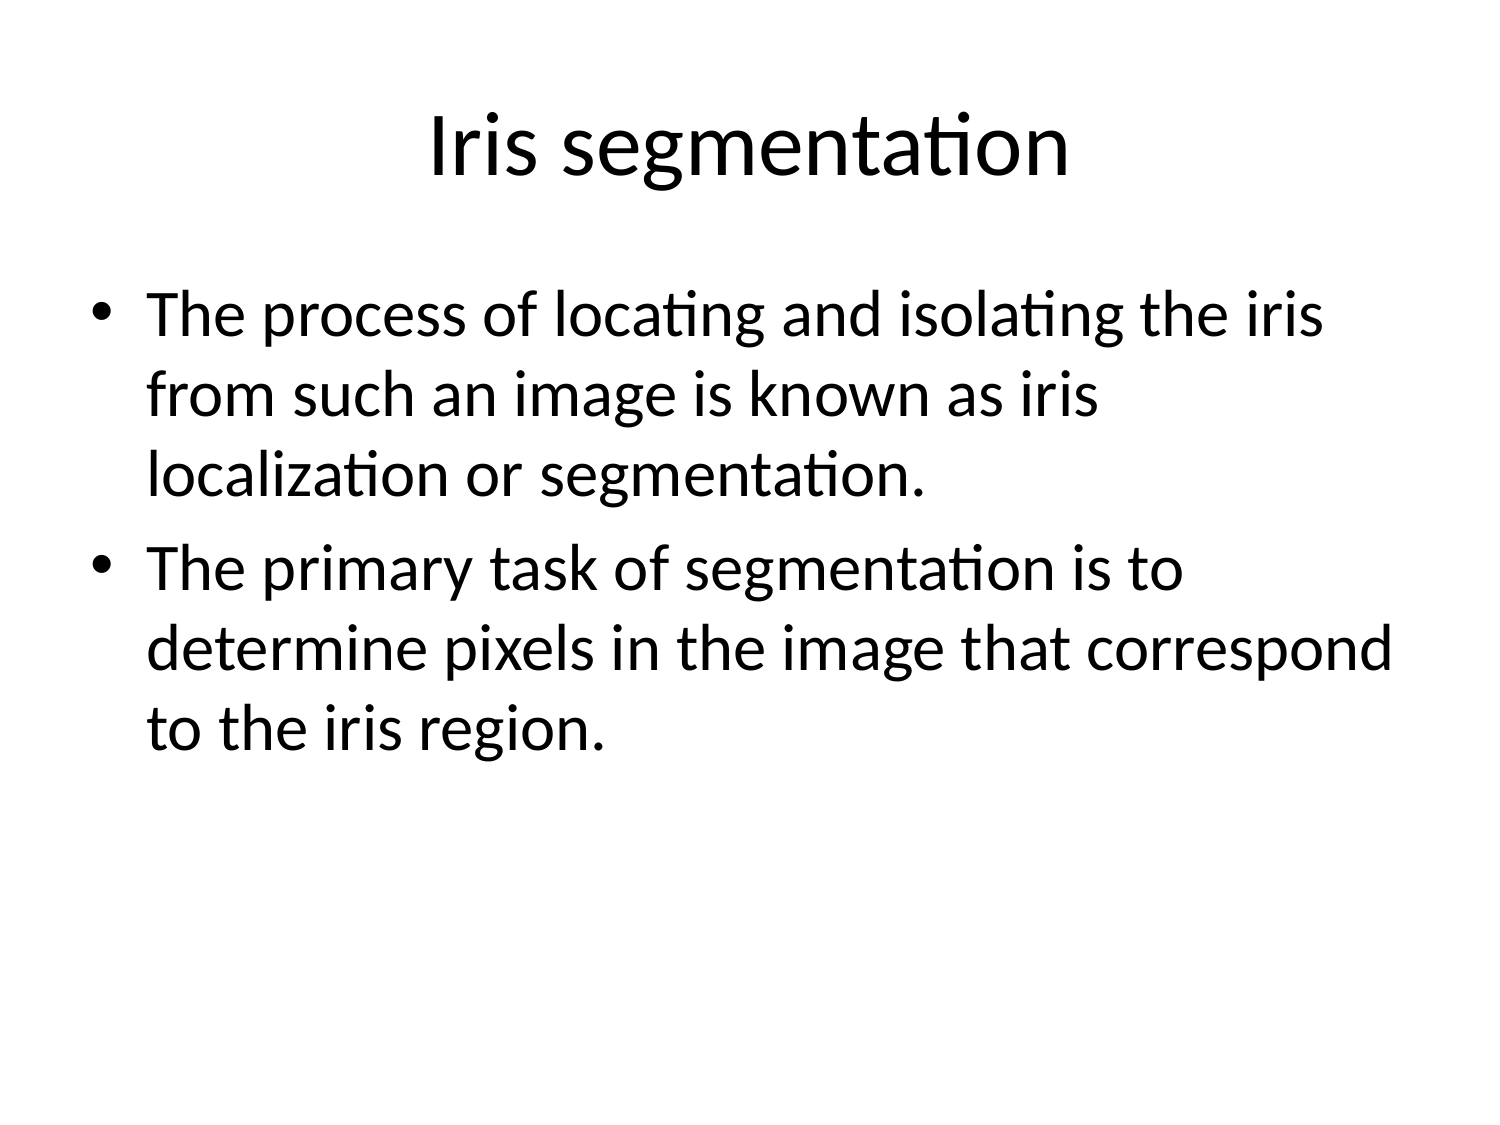

# Iris segmentation
The process of locating and isolating the iris from such an image is known as iris localization or segmentation.
The primary task of segmentation is to determine pixels in the image that correspond to the iris region.